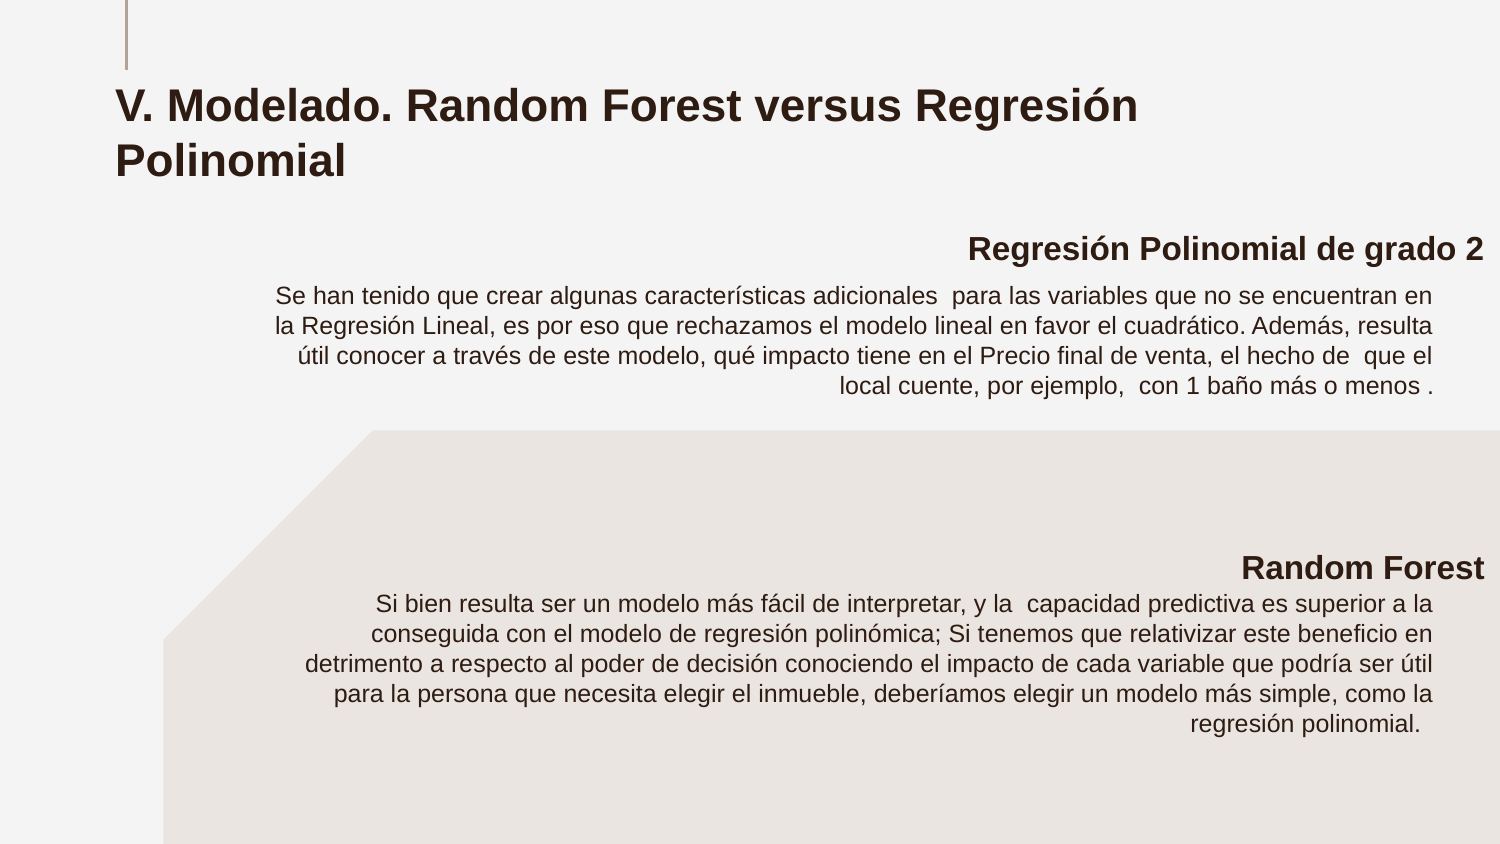

V. Modelado. Random Forest versus Regresión Polinomial
# Regresión Polinomial de grado 2
Se han tenido que crear algunas características adicionales  para las variables que no se encuentran en la Regresión Lineal, es por eso que rechazamos el modelo lineal en favor el cuadrático. Además, resulta útil conocer a través de este modelo, qué impacto tiene en el Precio final de venta, el hecho de  que el local cuente, por ejemplo,  con 1 baño más o menos .

Random Forest
Si bien resulta ser un modelo más fácil de interpretar, y la  capacidad predictiva es superior a la conseguida con el modelo de regresión polinómica; Si tenemos que relativizar este beneficio en detrimento a respecto al poder de decisión conociendo el impacto de cada variable que podría ser útil para la persona que necesita elegir el inmueble, deberíamos elegir un modelo más simple, como la regresión polinomial.